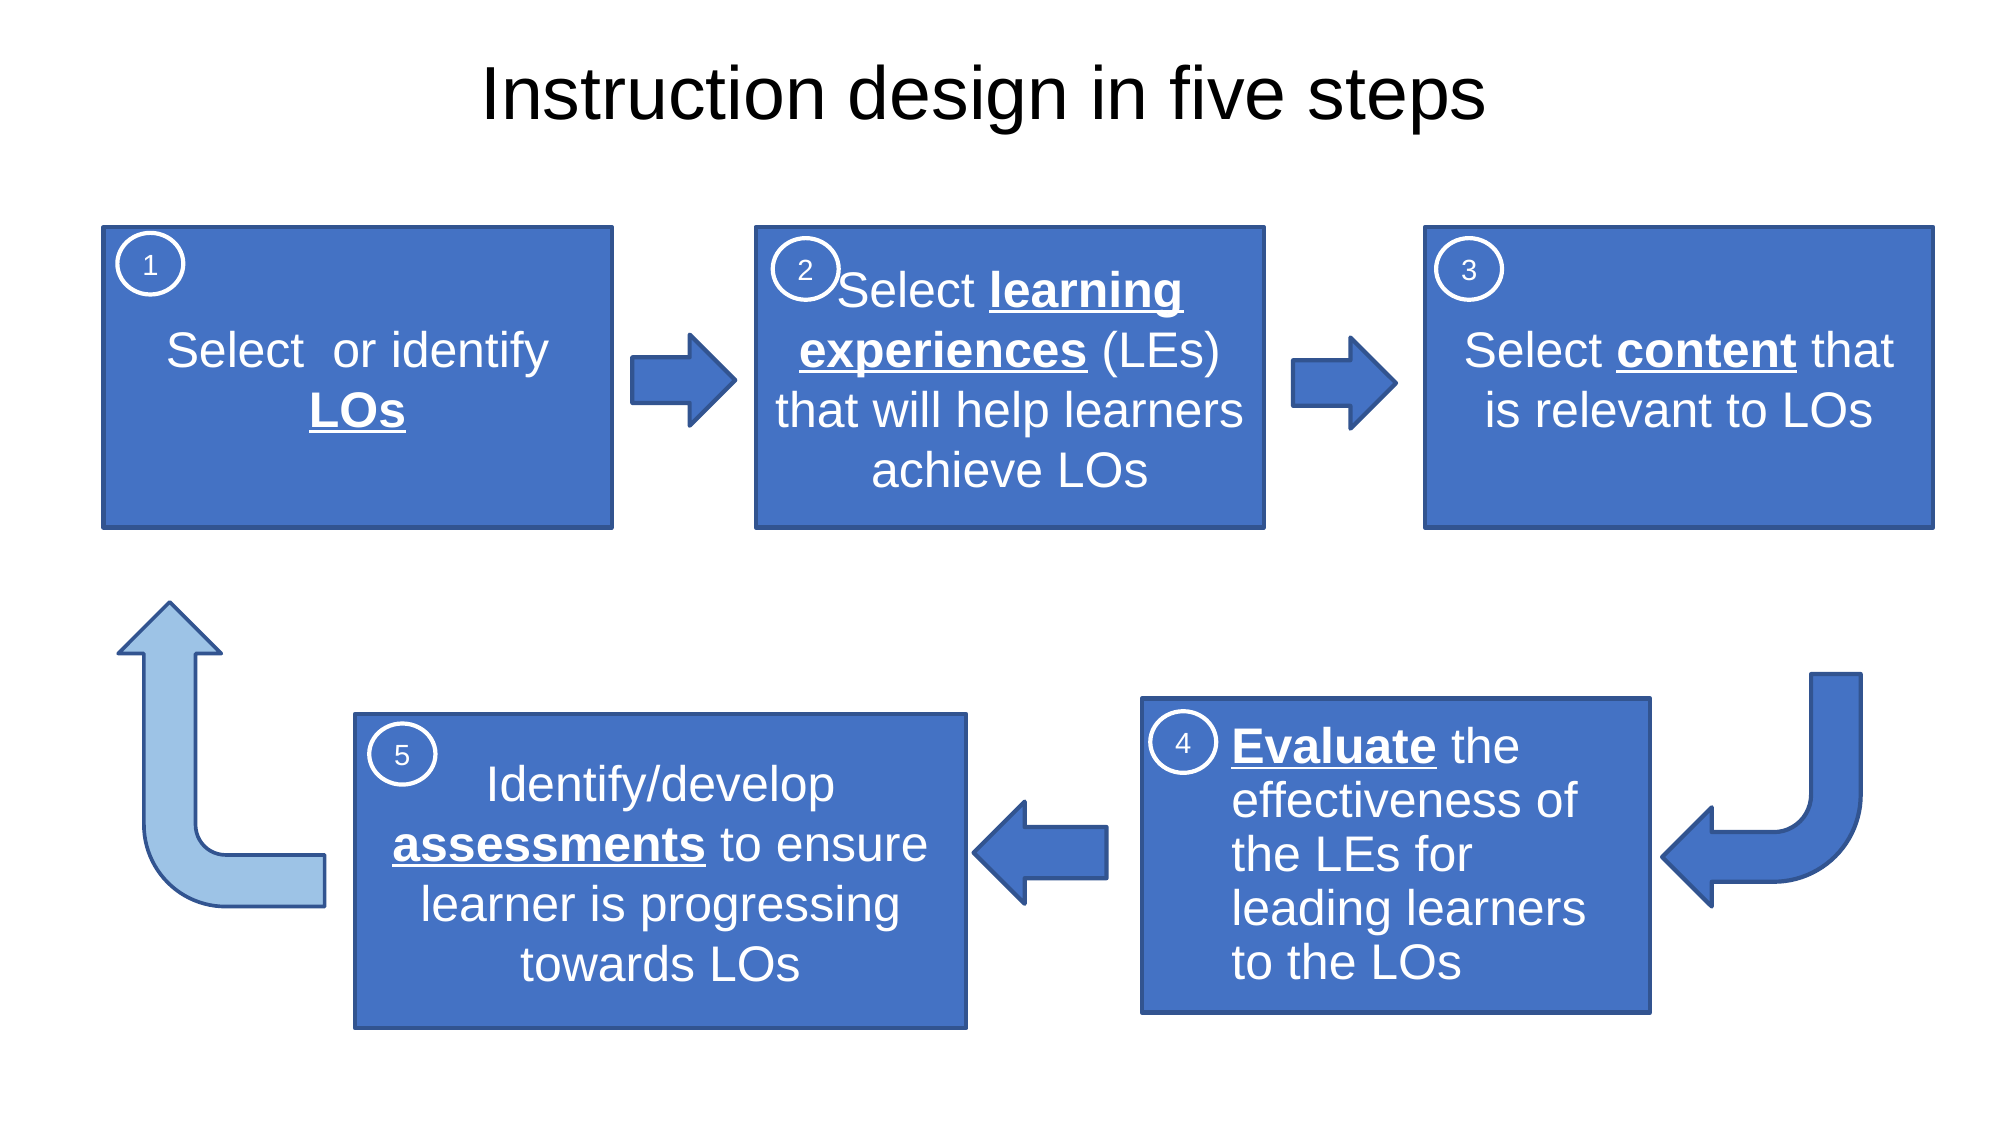

# Instruction design in five steps
Select learning experiences (LEs) that will help learners achieve LOs
2
Select content that is relevant to LOs
3
Select  or identify LOs
1

Evaluate the effectiveness of the LEs for leading learners to the LOs
4
Identify/develop assessments to ensure learner is progressing towards LOs
5